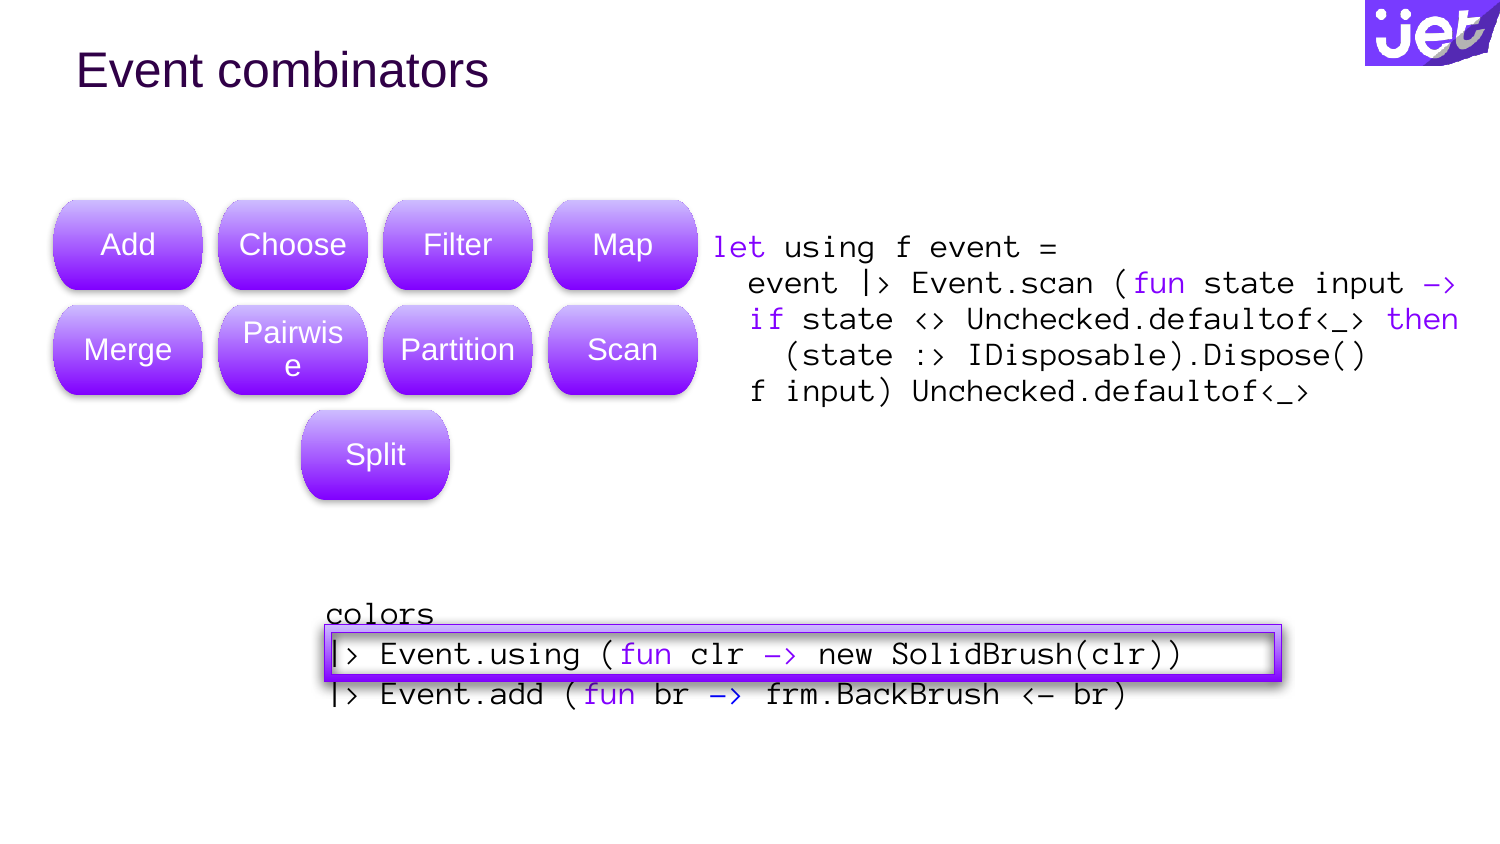

# Event combinators
Add
Choose
Filter
Map
Merge
Pairwise
Partition
Scan
Split
let using f event =
  event |> Event.scan (fun state input ->
  if state <> Unchecked.defaultof<_> then
    (state :> IDisposable).Dispose()
  f input) Unchecked.defaultof<_>

colors
|> Event.using (fun clr -> new SolidBrush(clr))
|> Event.add (fun br -> frm.BackBrush <- br)